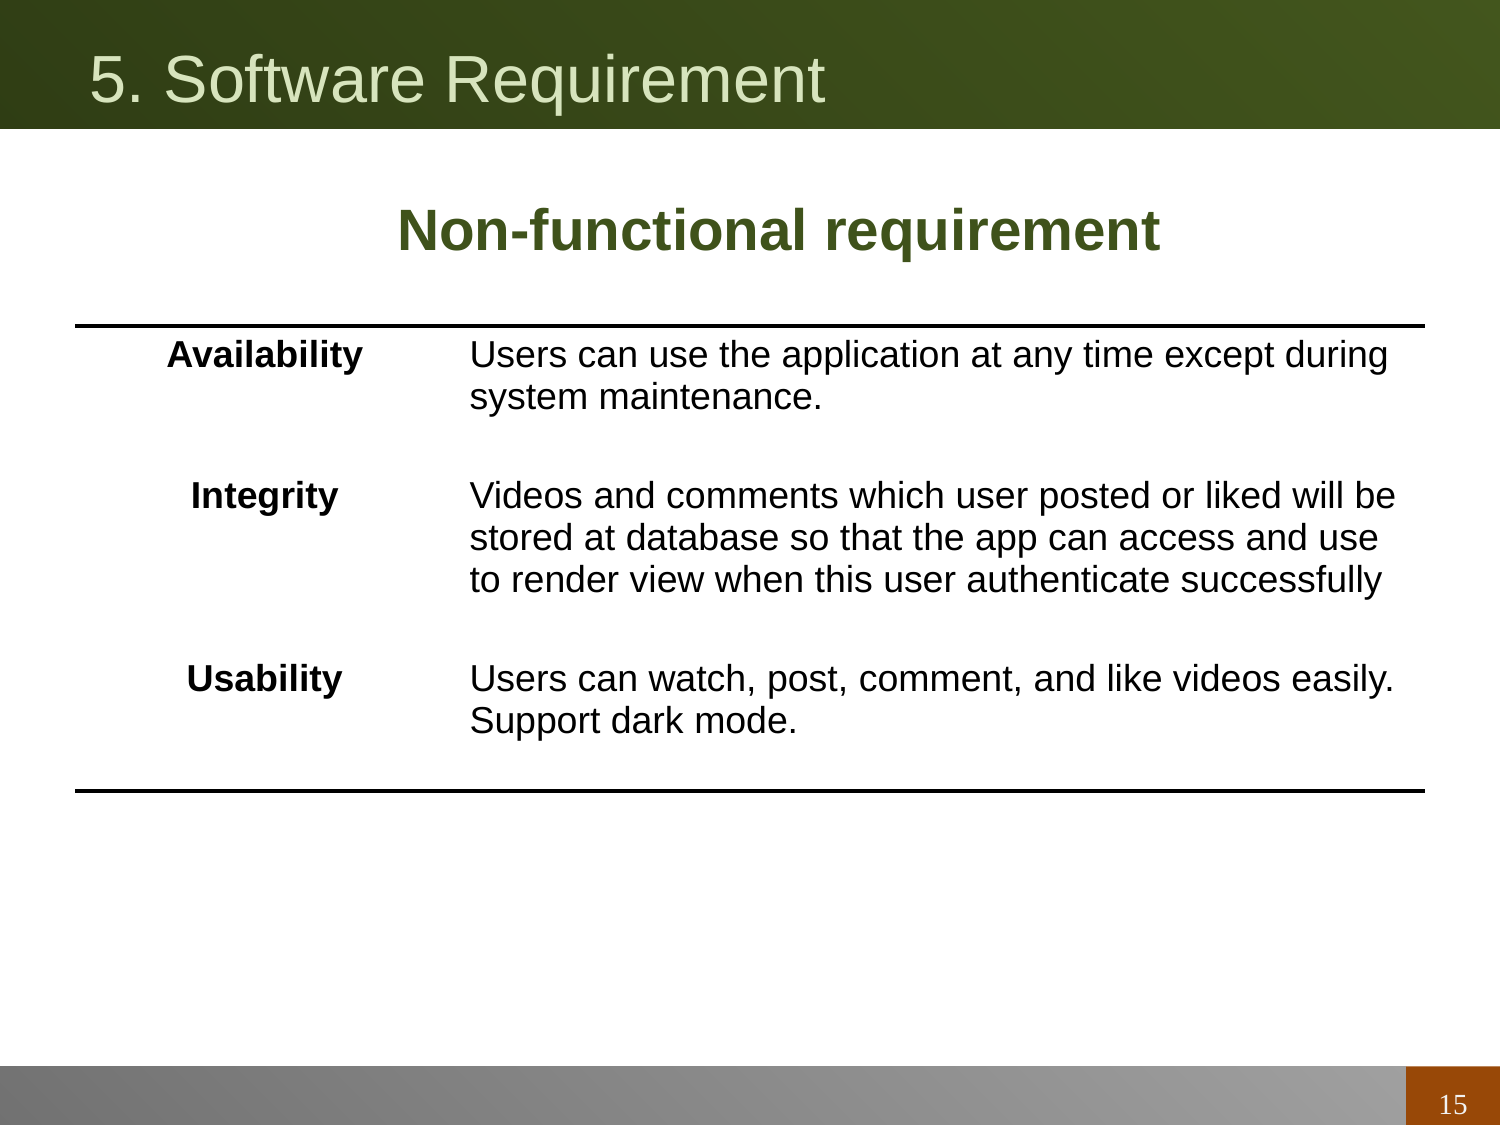

# 5. Software Requirement
Non-functional requirement

| Availability | Users can use the application at any time except during system maintenance. |
| --- | --- |
| Integrity | Videos and comments which user posted or liked will be stored at database so that the app can access and use to render view when this user authenticate successfully |
| Usability | Users can watch, post, comment, and like videos easily. Support dark mode. |